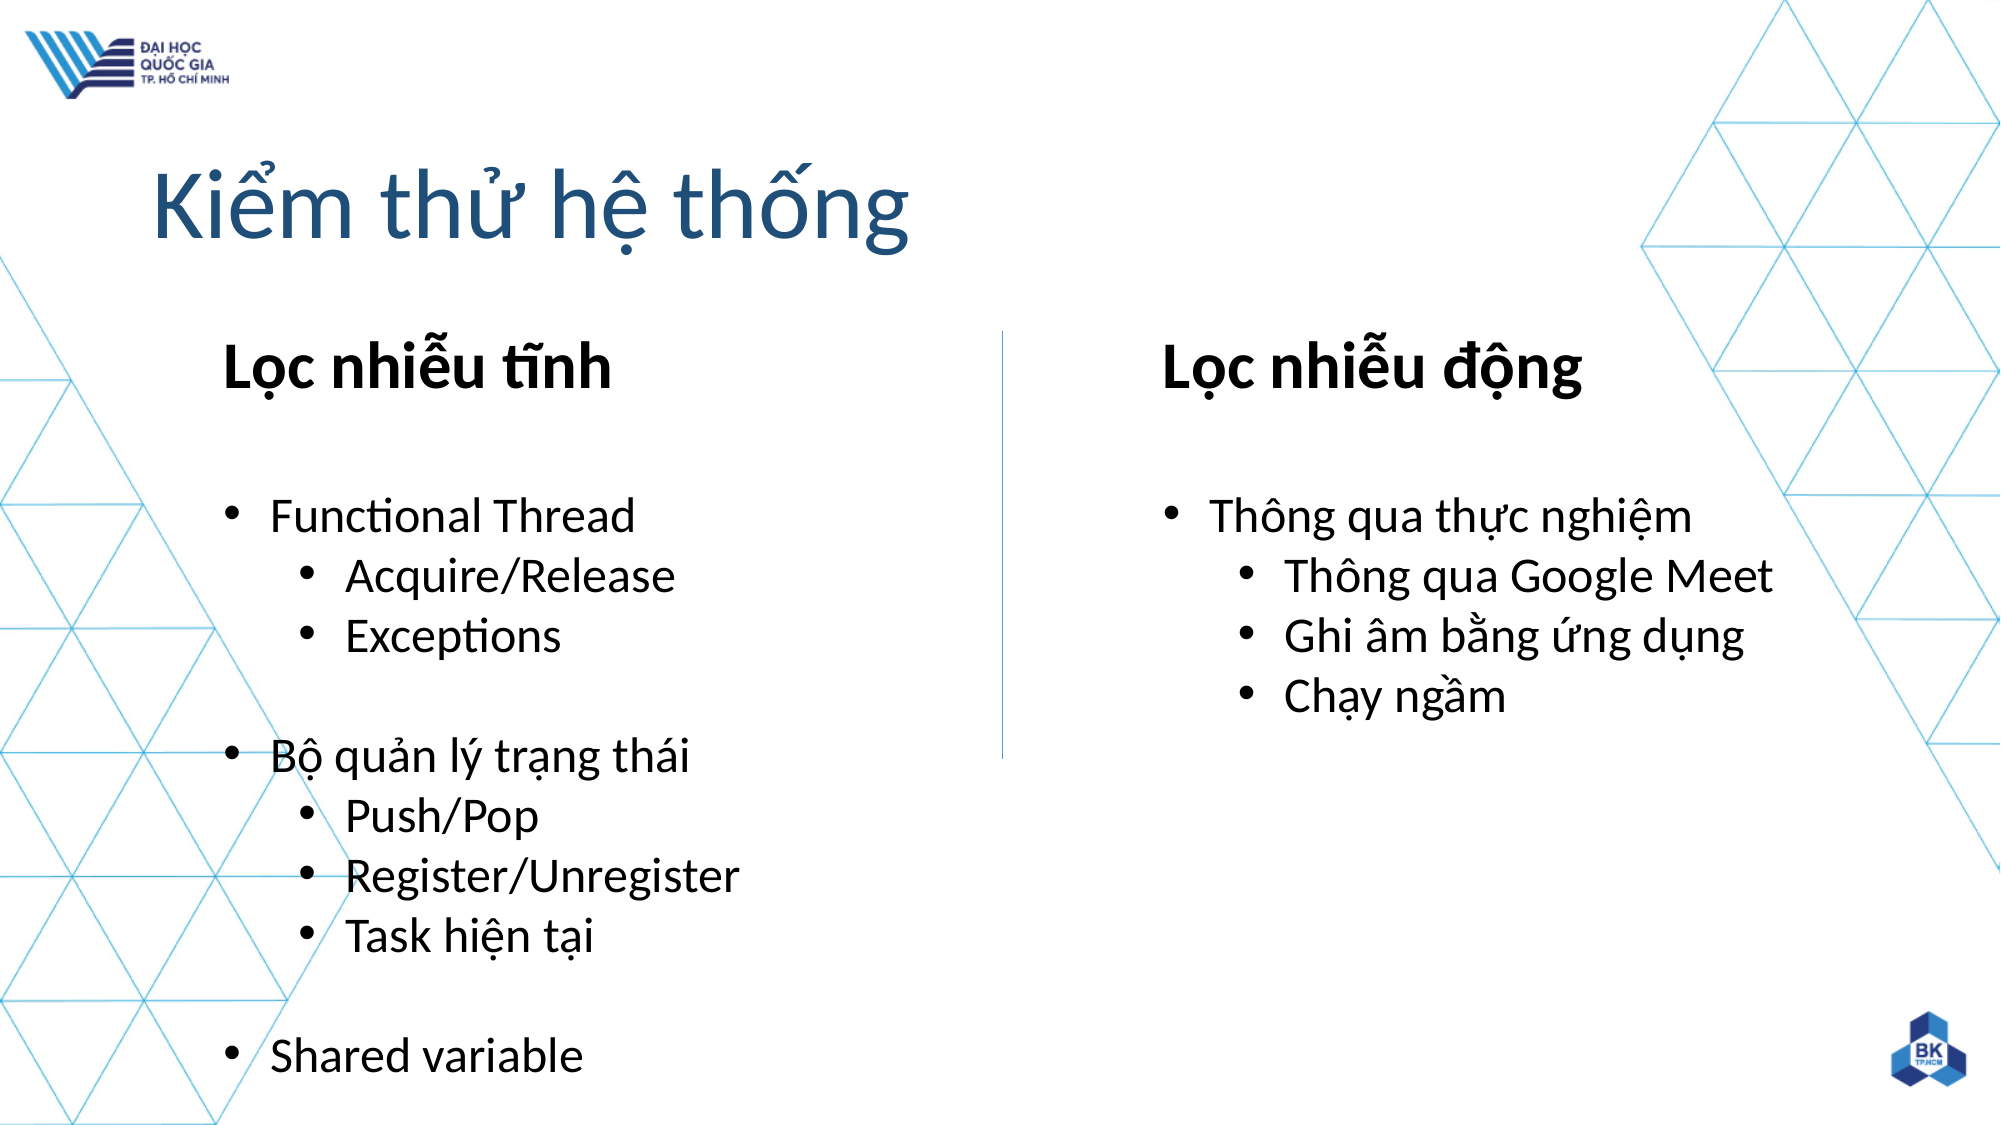

# Kiểm thử hệ thống
Lọc nhiễu tĩnh

Functional Thread
Acquire/Release
Exceptions

Bộ quản lý trạng thái
Push/Pop
Register/Unregister
Task hiện tại

Shared variable
Lọc nhiễu động

Thông qua thực nghiệm
Thông qua Google Meet
Ghi âm bằng ứng dụng
Chạy ngầm
107